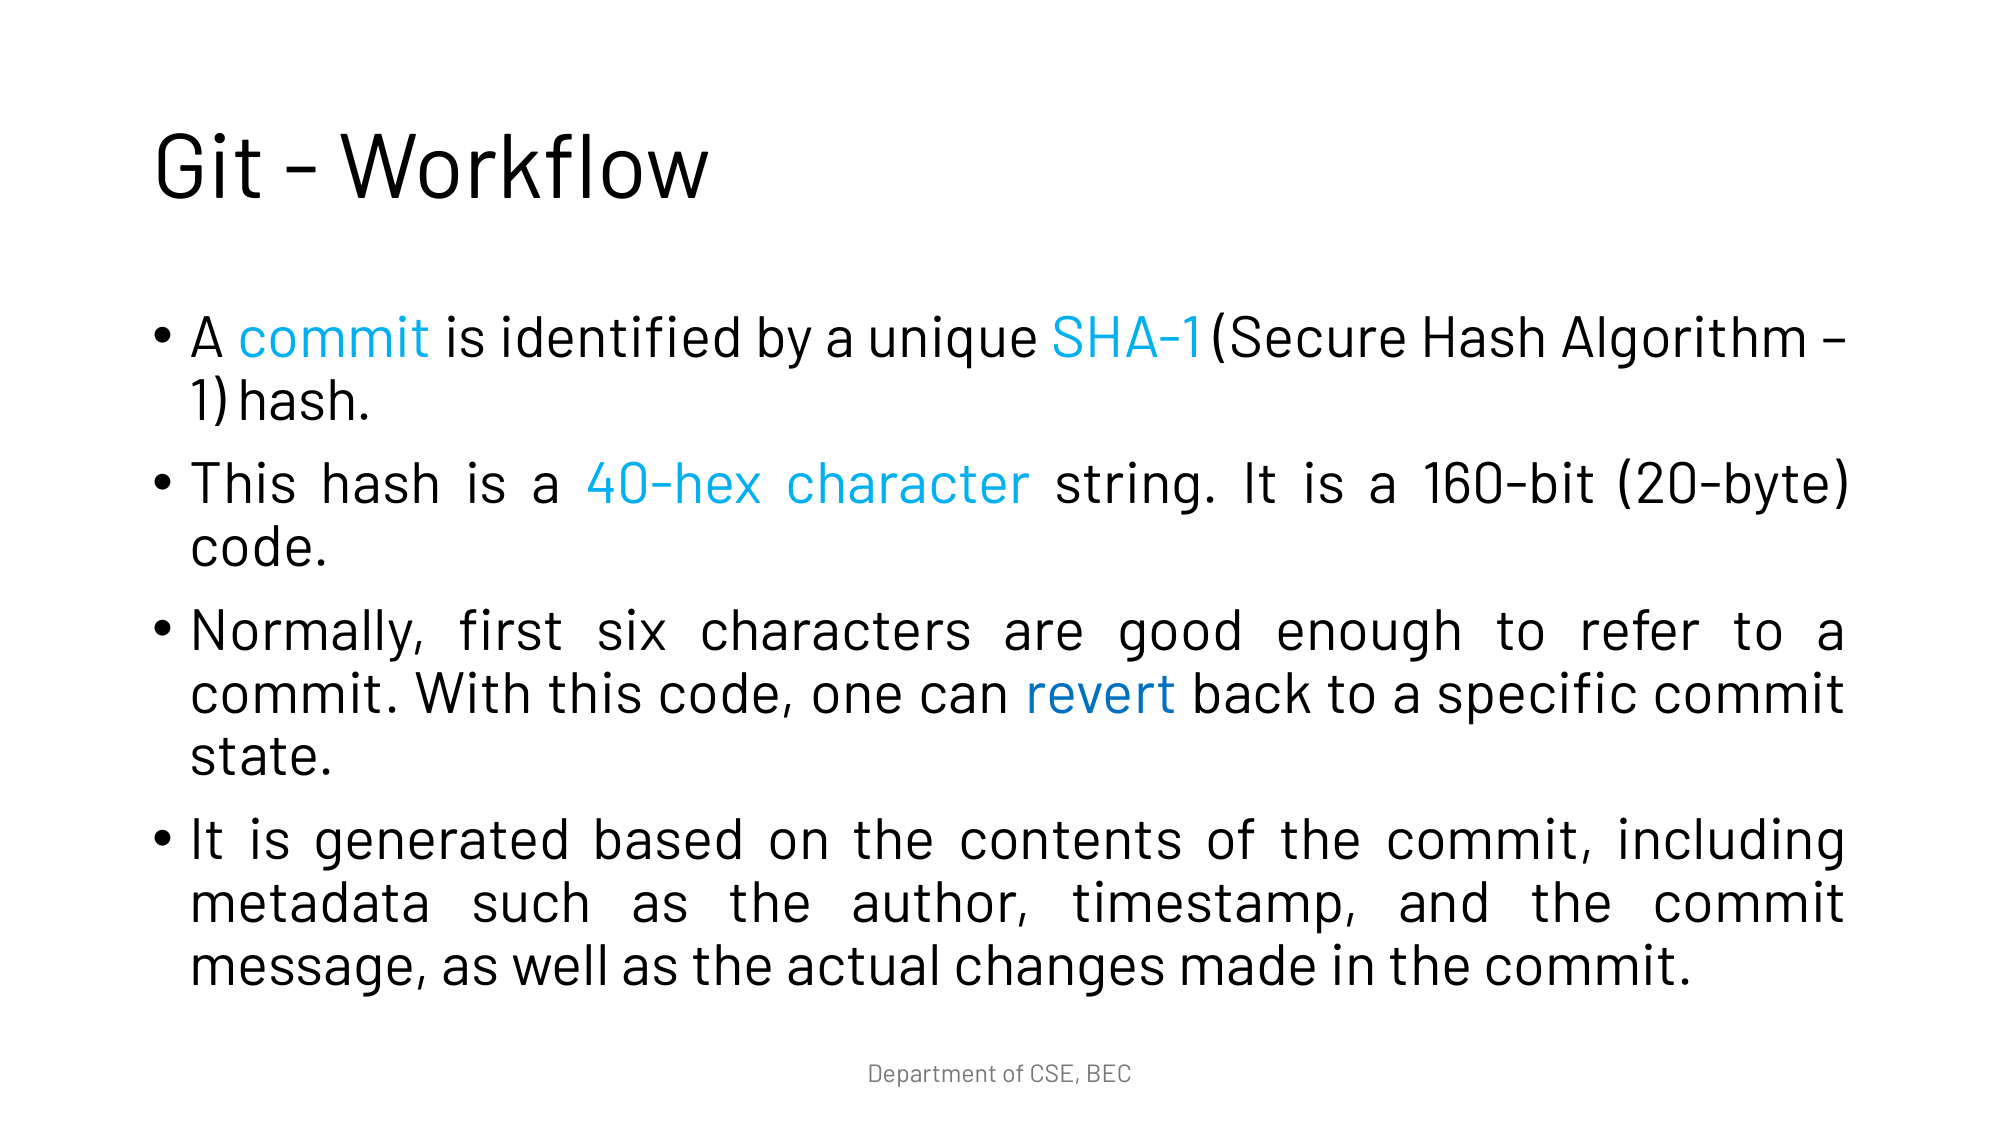

# Git - Workflow
A commit is identified by a unique SHA-1 (Secure Hash Algorithm – 1) hash.
This hash is a 40-hex character string. It is a 160-bit (20-byte) code.
Normally, first six characters are good enough to refer to a commit. With this code, one can revert back to a specific commit state.
It is generated based on the contents of the commit, including metadata such as the author, timestamp, and the commit message, as well as the actual changes made in the commit.
Department of CSE, BEC